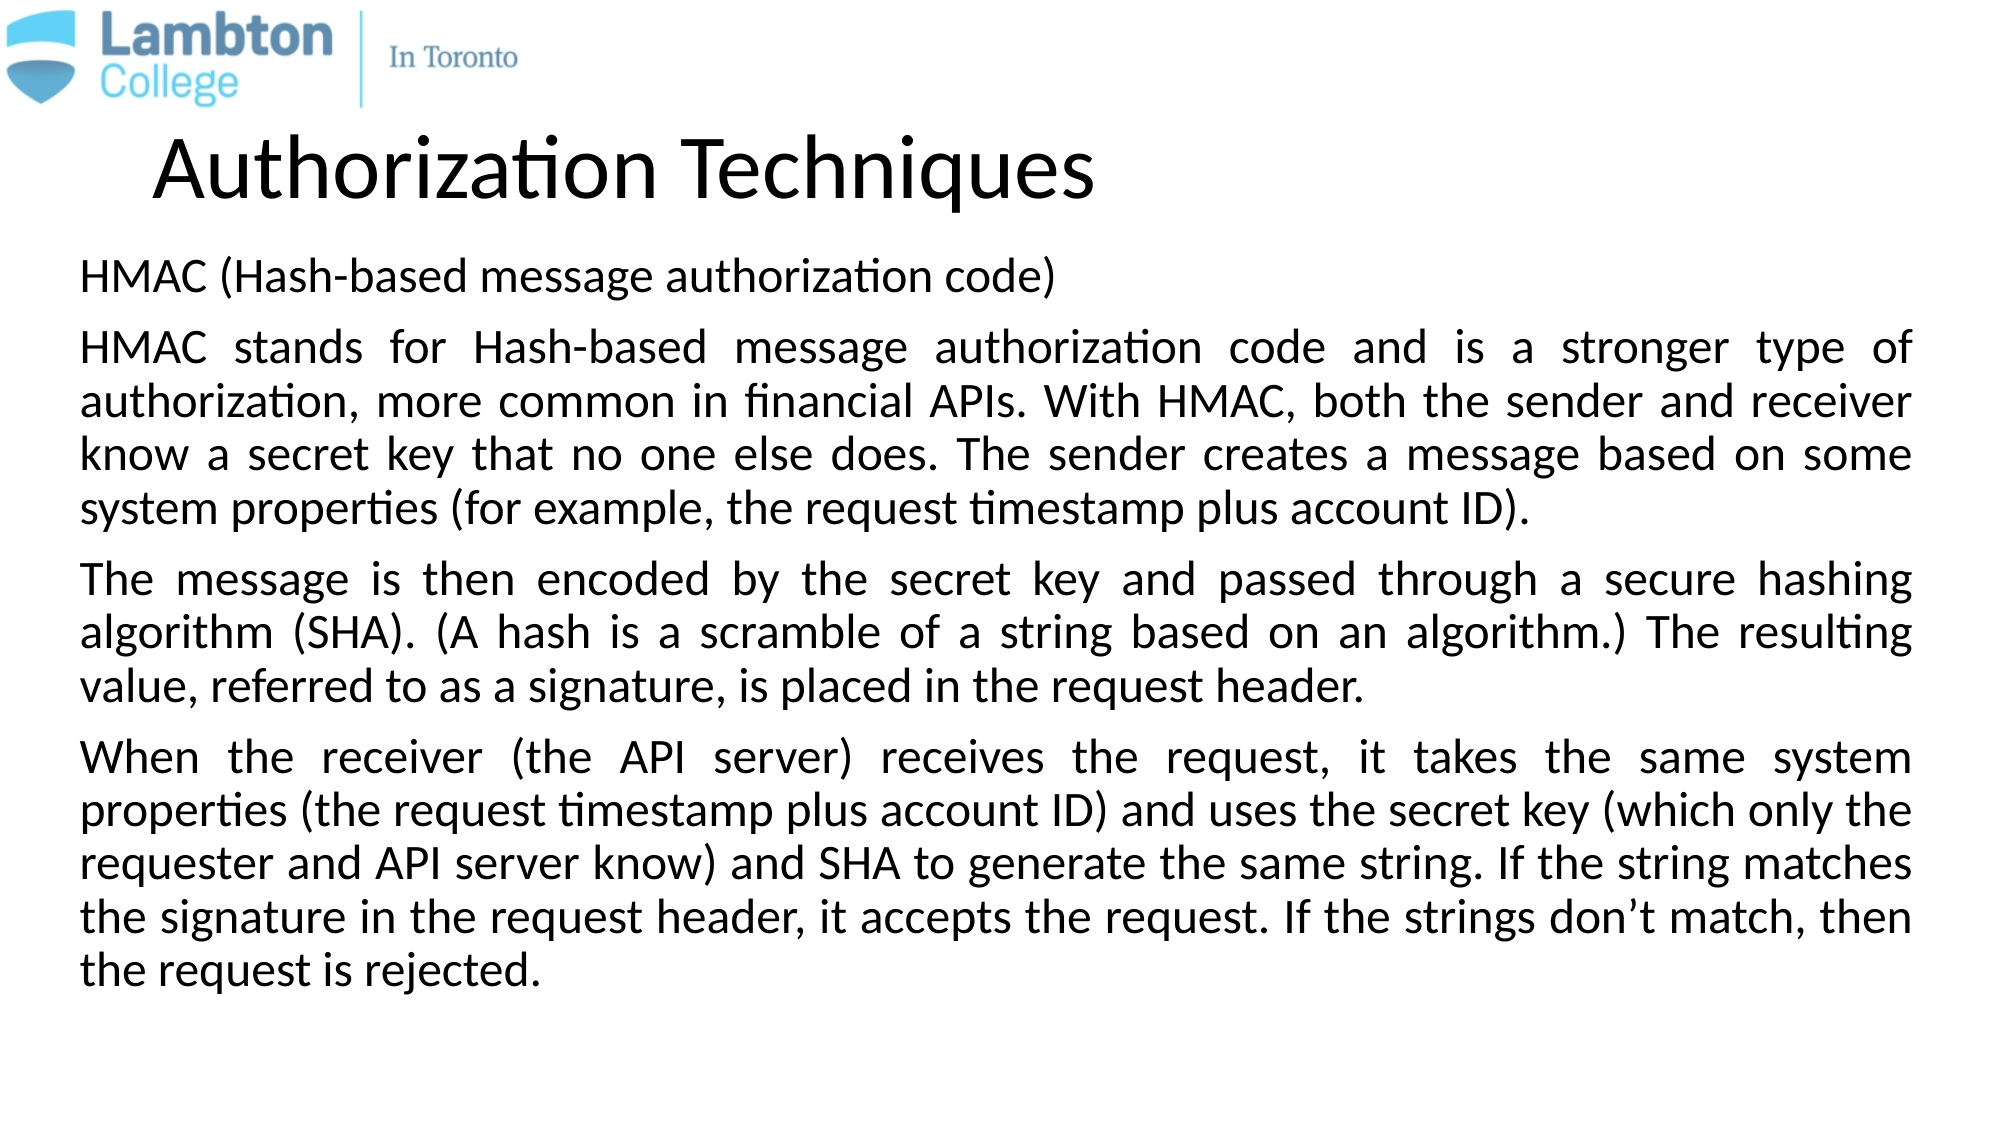

# Authorization Techniques
HMAC (Hash-based message authorization code)
HMAC stands for Hash-based message authorization code and is a stronger type of authorization, more common in financial APIs. With HMAC, both the sender and receiver know a secret key that no one else does. The sender creates a message based on some system properties (for example, the request timestamp plus account ID).
The message is then encoded by the secret key and passed through a secure hashing algorithm (SHA). (A hash is a scramble of a string based on an algorithm.) The resulting value, referred to as a signature, is placed in the request header.
When the receiver (the API server) receives the request, it takes the same system properties (the request timestamp plus account ID) and uses the secret key (which only the requester and API server know) and SHA to generate the same string. If the string matches the signature in the request header, it accepts the request. If the strings don’t match, then the request is rejected.